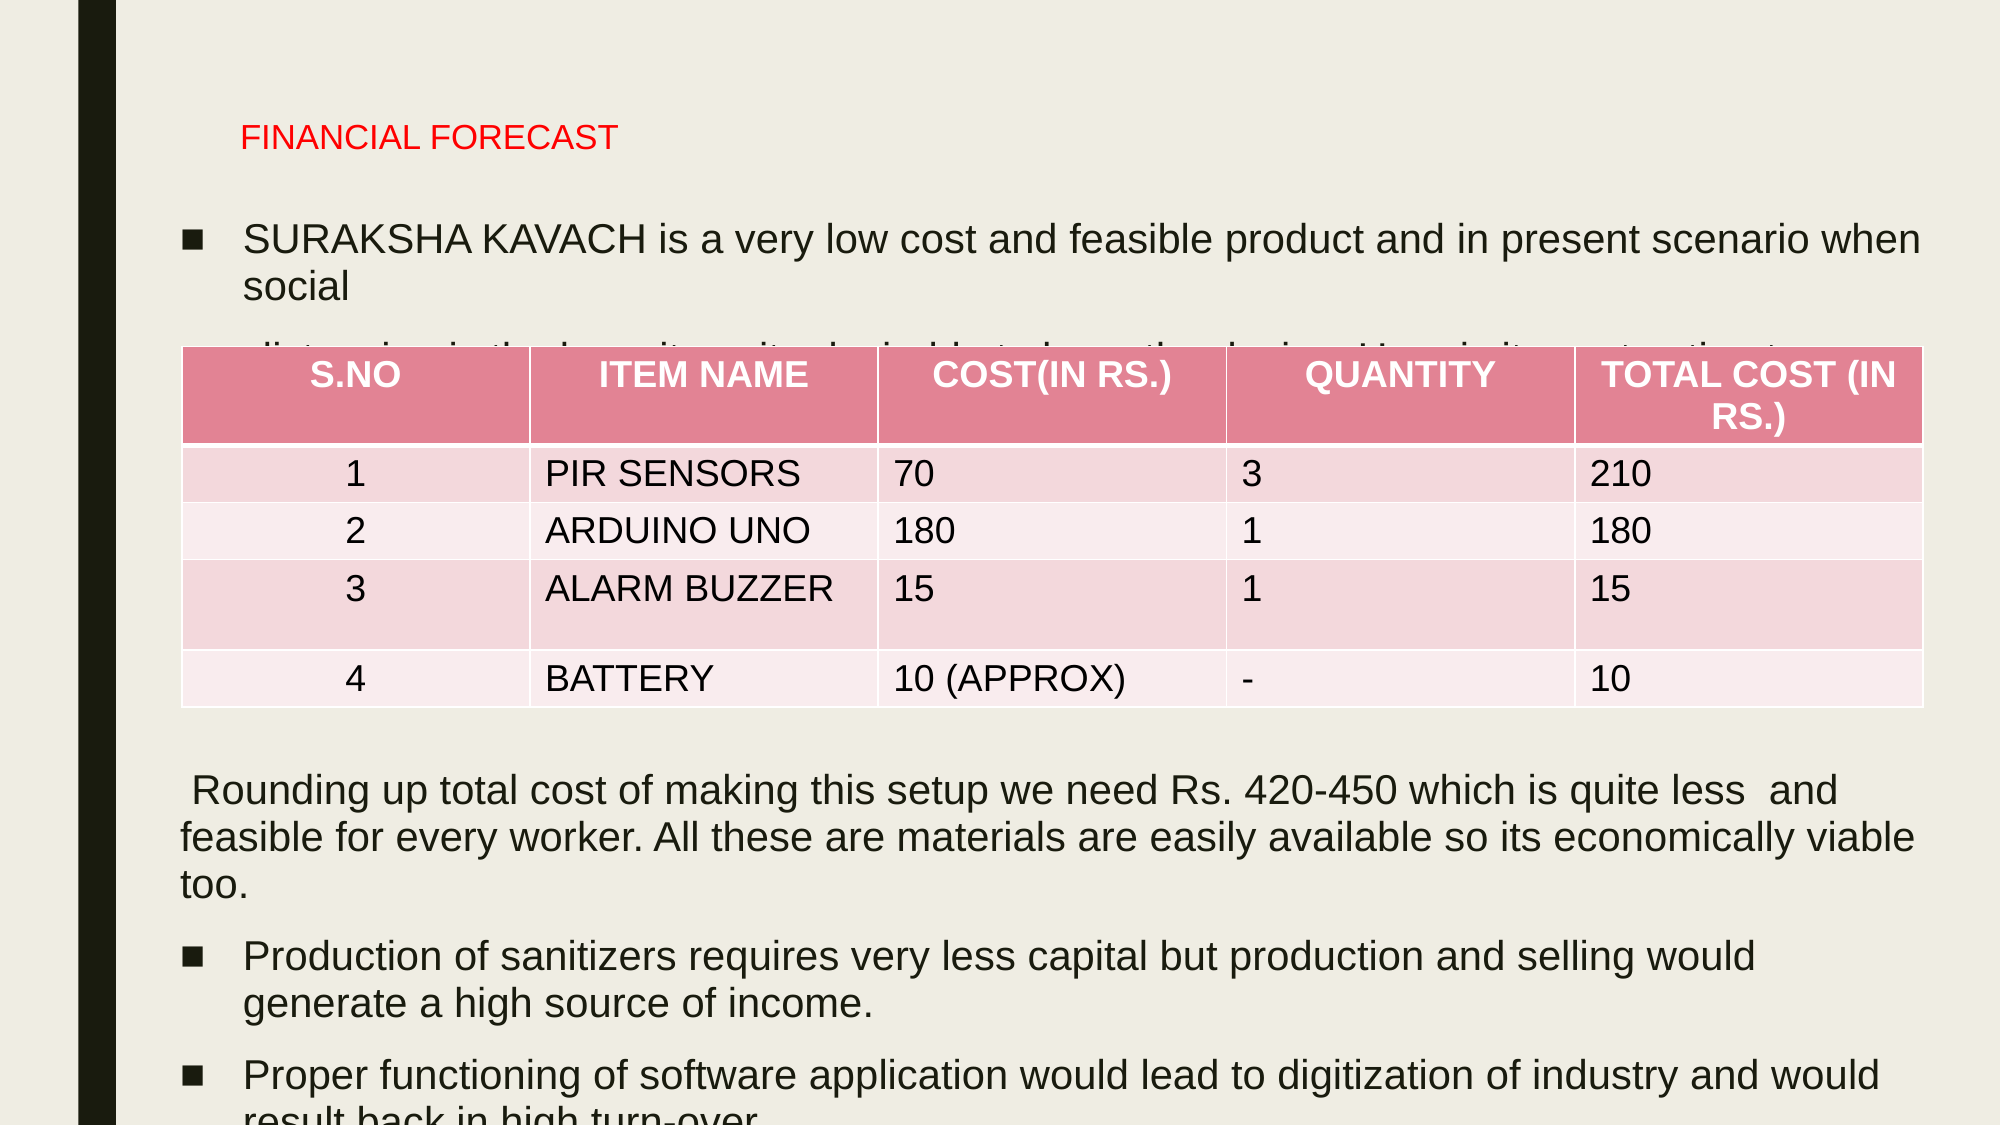

# FINANCIAL FORECAST
SURAKSHA KAVACH is a very low cost and feasible product and in present scenario when social
      distancing is the key , its quite desirable to have the device. Here is its cost estimate:

 Rounding up total cost of making this setup we need Rs. 420-450 which is quite less  and feasible for every worker. All these are materials are easily available so its economically viable too.
Production of sanitizers requires very less capital but production and selling would generate a high source of income.
Proper functioning of software application would lead to digitization of industry and would result back in high turn-over.
| S.NO | ITEM NAME | COST(IN RS.) | QUANTITY | TOTAL COST (IN RS.) |
| --- | --- | --- | --- | --- |
| 1 | PIR SENSORS | 70 | 3 | 210 |
| 2 | ARDUINO UNO | 180 | 1 | 180 |
| 3 | ALARM BUZZER | 15 | 1 | 15 |
| 4 | BATTERY | 10 (APPROX) | - | 10 |